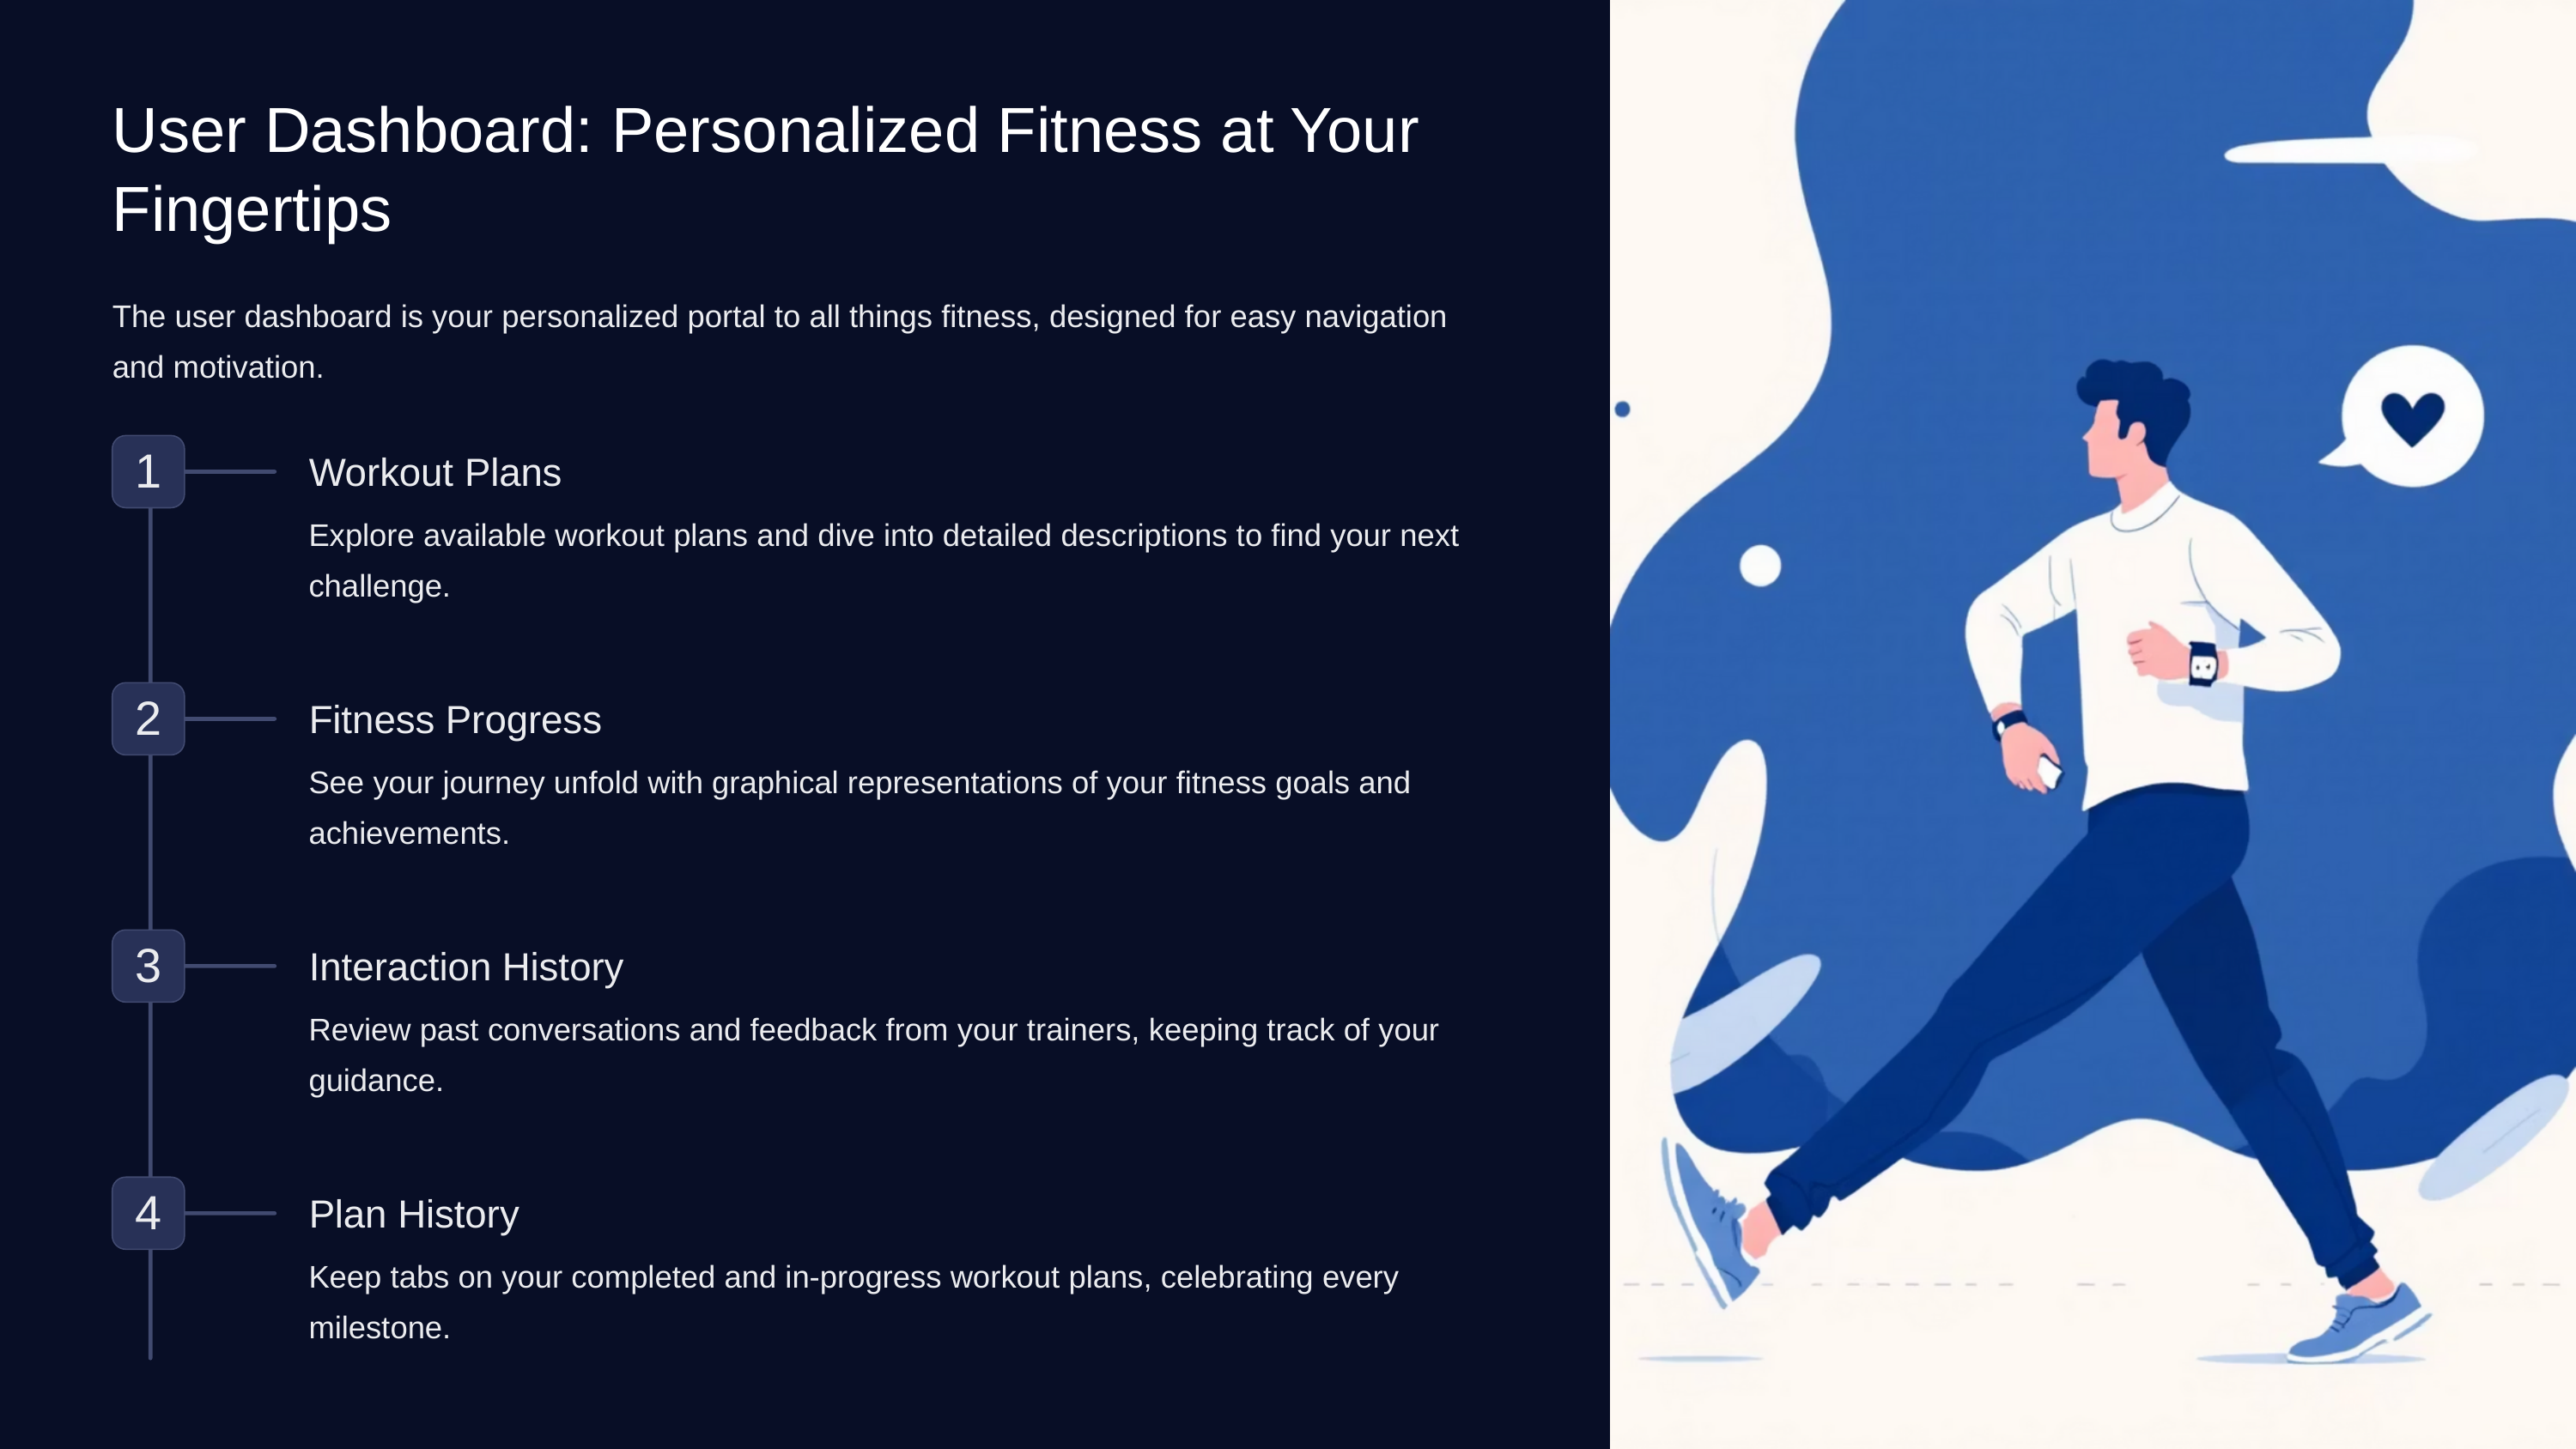

User Dashboard: Personalized Fitness at Your Fingertips
The user dashboard is your personalized portal to all things fitness, designed for easy navigation and motivation.

Workout Plans
1

Explore available workout plans and dive into detailed descriptions to find your next challenge.

Fitness Progress
2

See your journey unfold with graphical representations of your fitness goals and achievements.

Interaction History
3

Review past conversations and feedback from your trainers, keeping track of your guidance.

Plan History
4

Keep tabs on your completed and in-progress workout plans, celebrating every milestone.